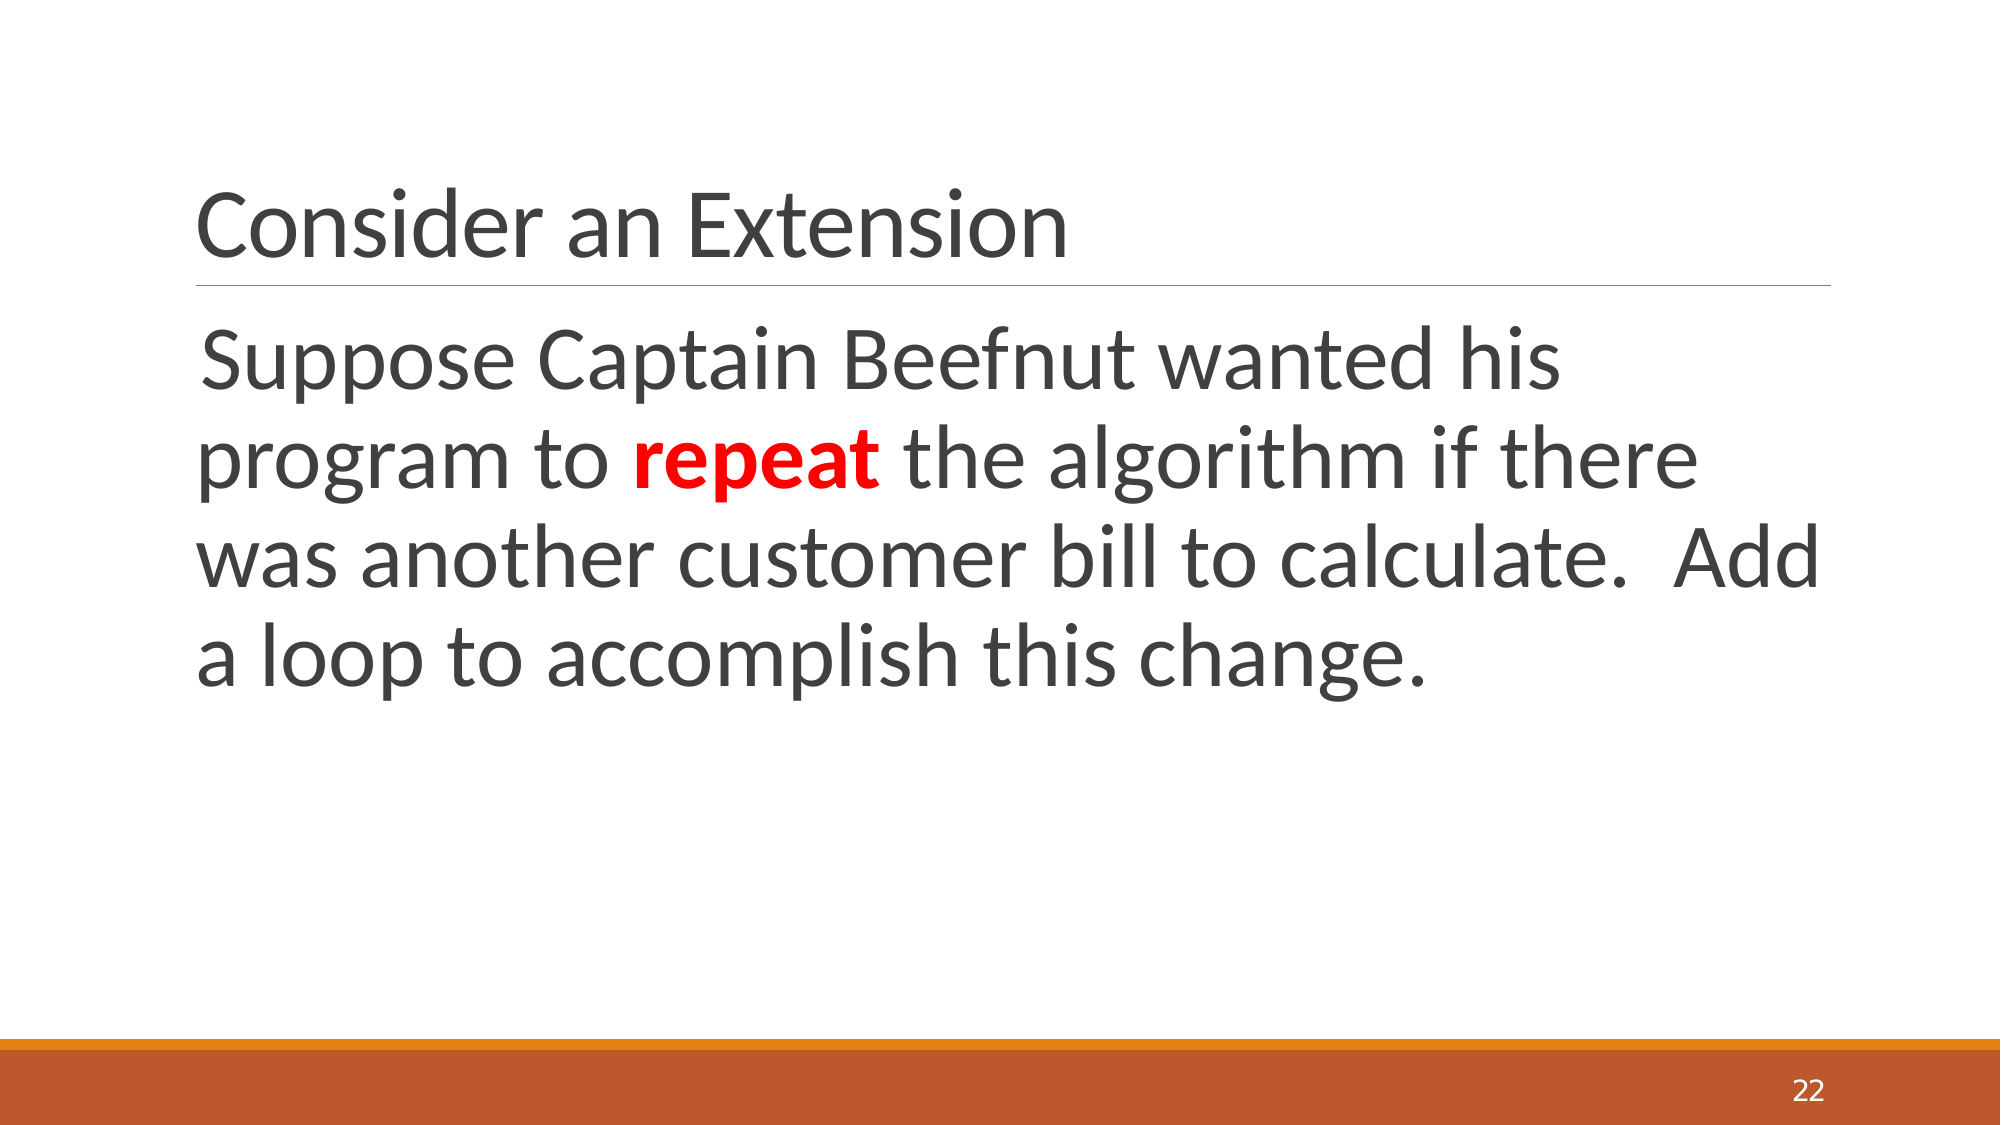

# Consider an Extension
Suppose Captain Beefnut wanted his program to repeat the algorithm if there was another customer bill to calculate.  Add a loop to accomplish this change.
22